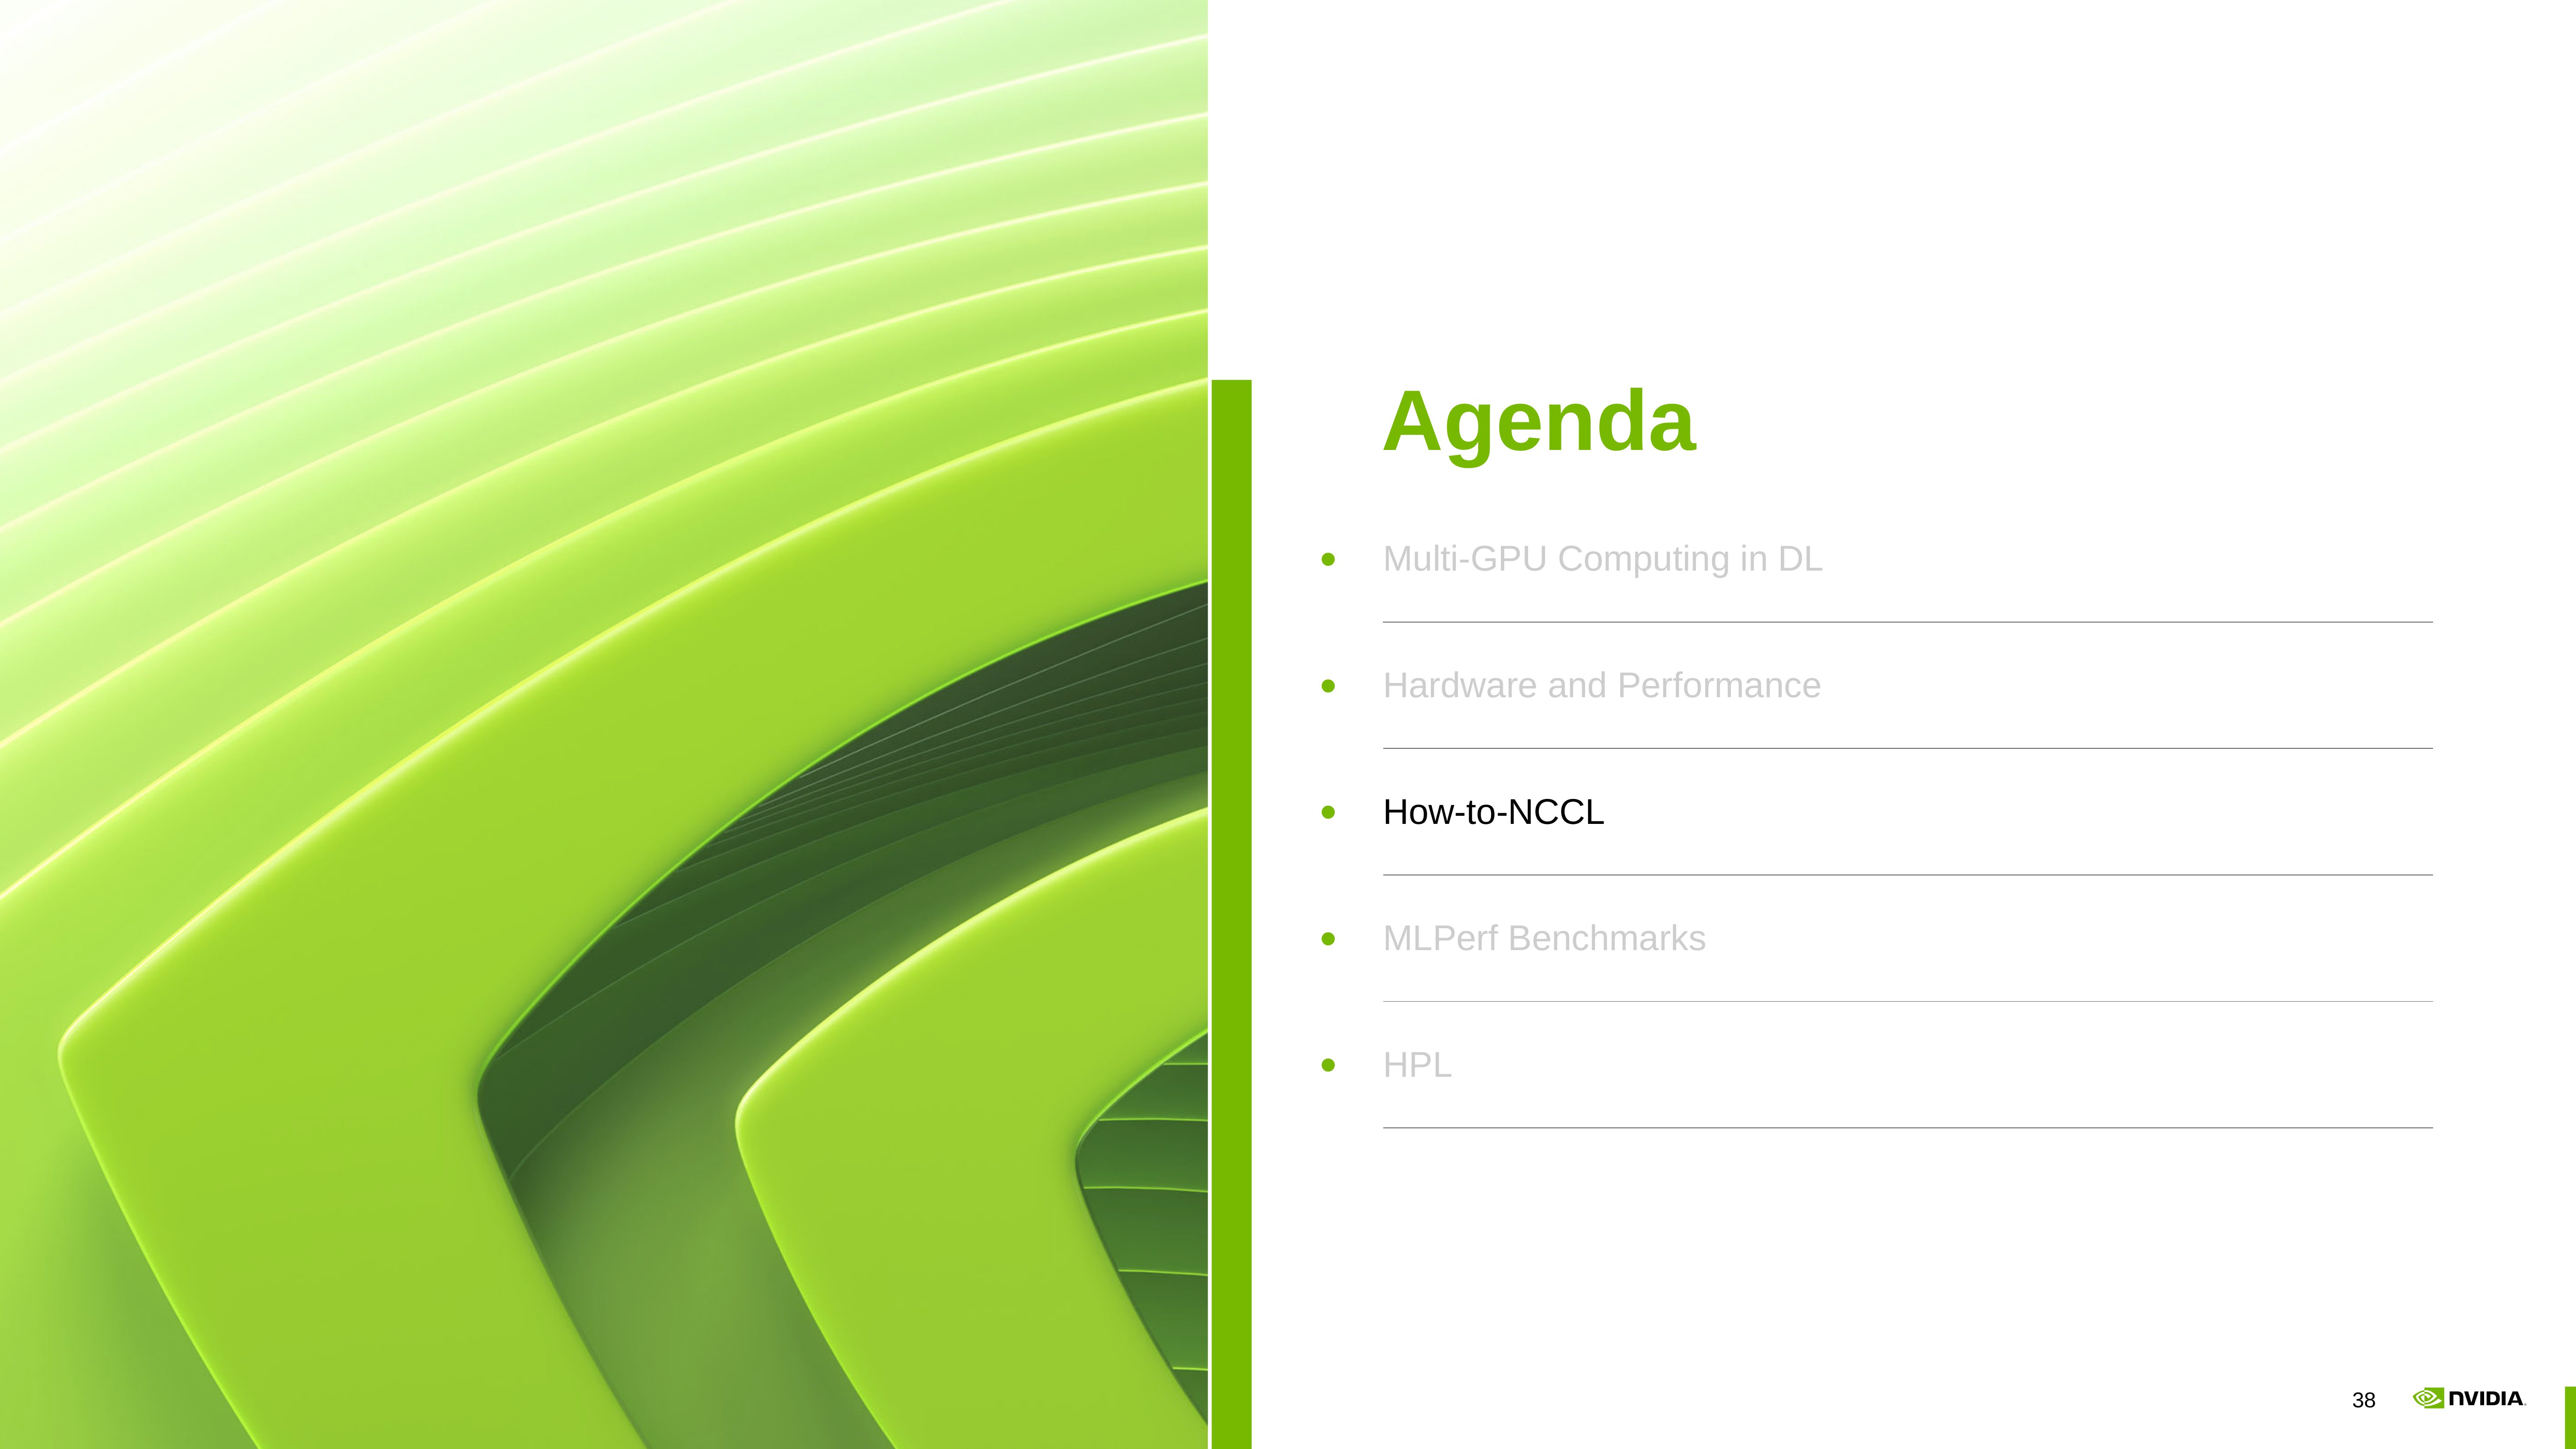

Agenda
| • | Multi-GPU Computing in DL |
| --- | --- |
| • | Hardware and Performance |
| • | How-to-NCCL |
| • | MLPerf Benchmarks |
| • | HPL |